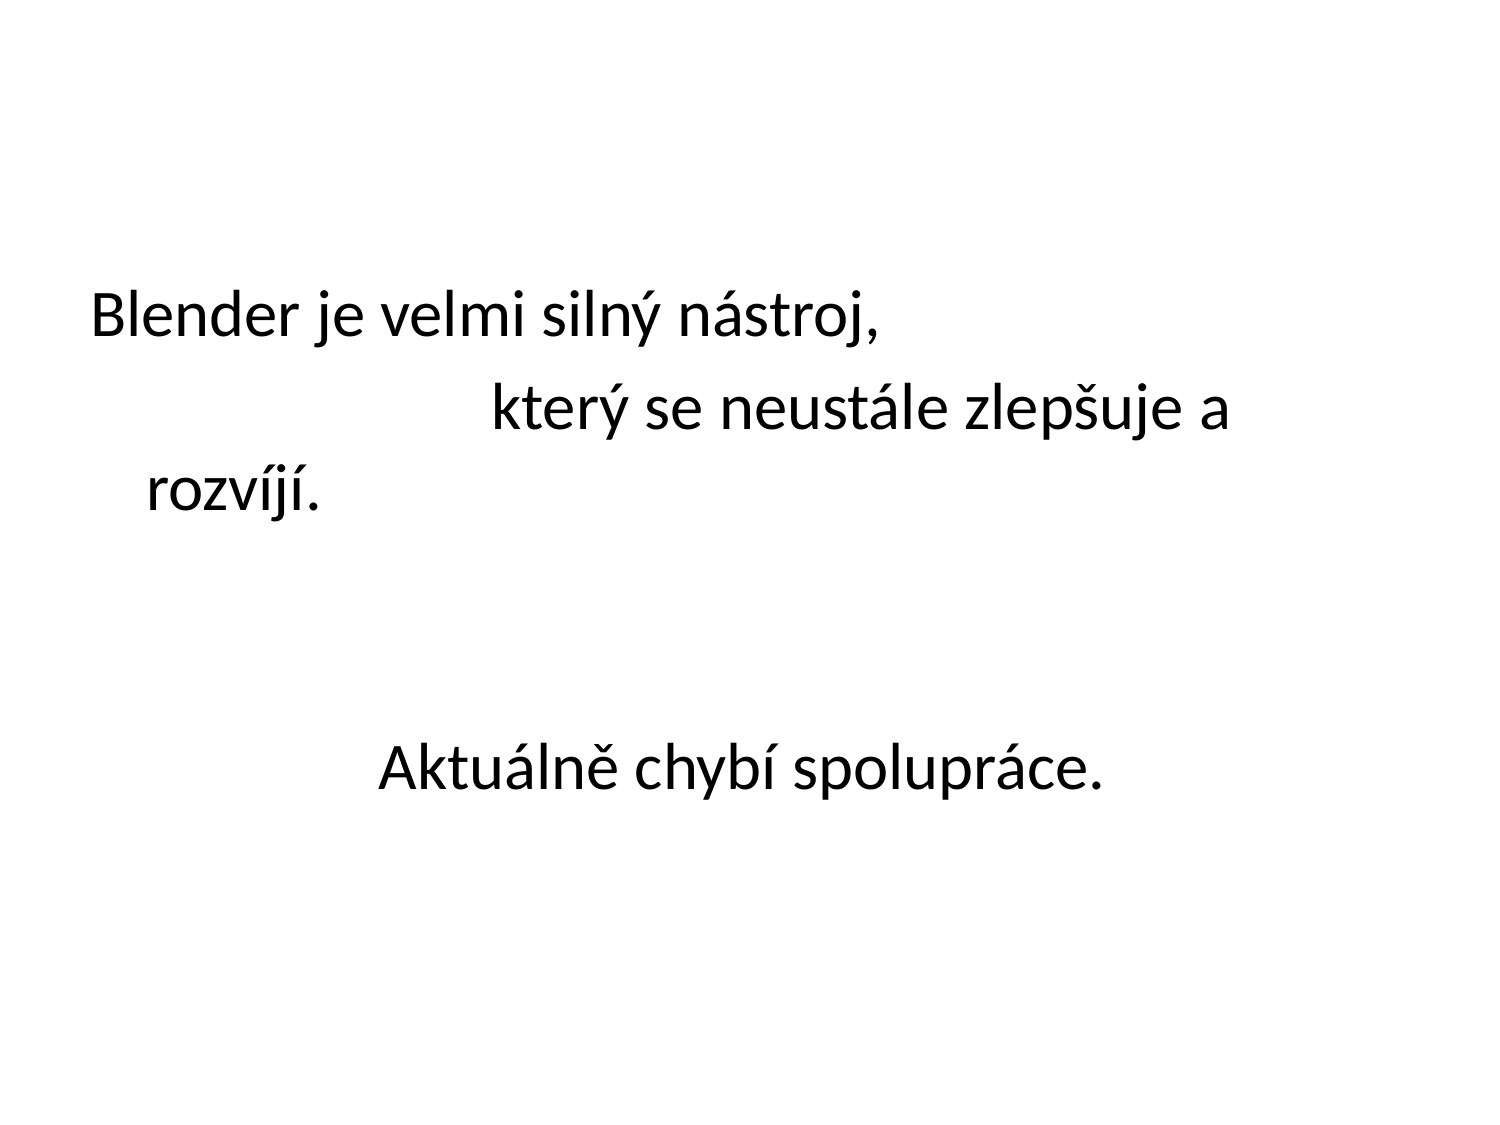

#
Blender je velmi silný nástroj,
			   který se neustále zlepšuje a rozvíjí.

Aktuálně chybí spolupráce.